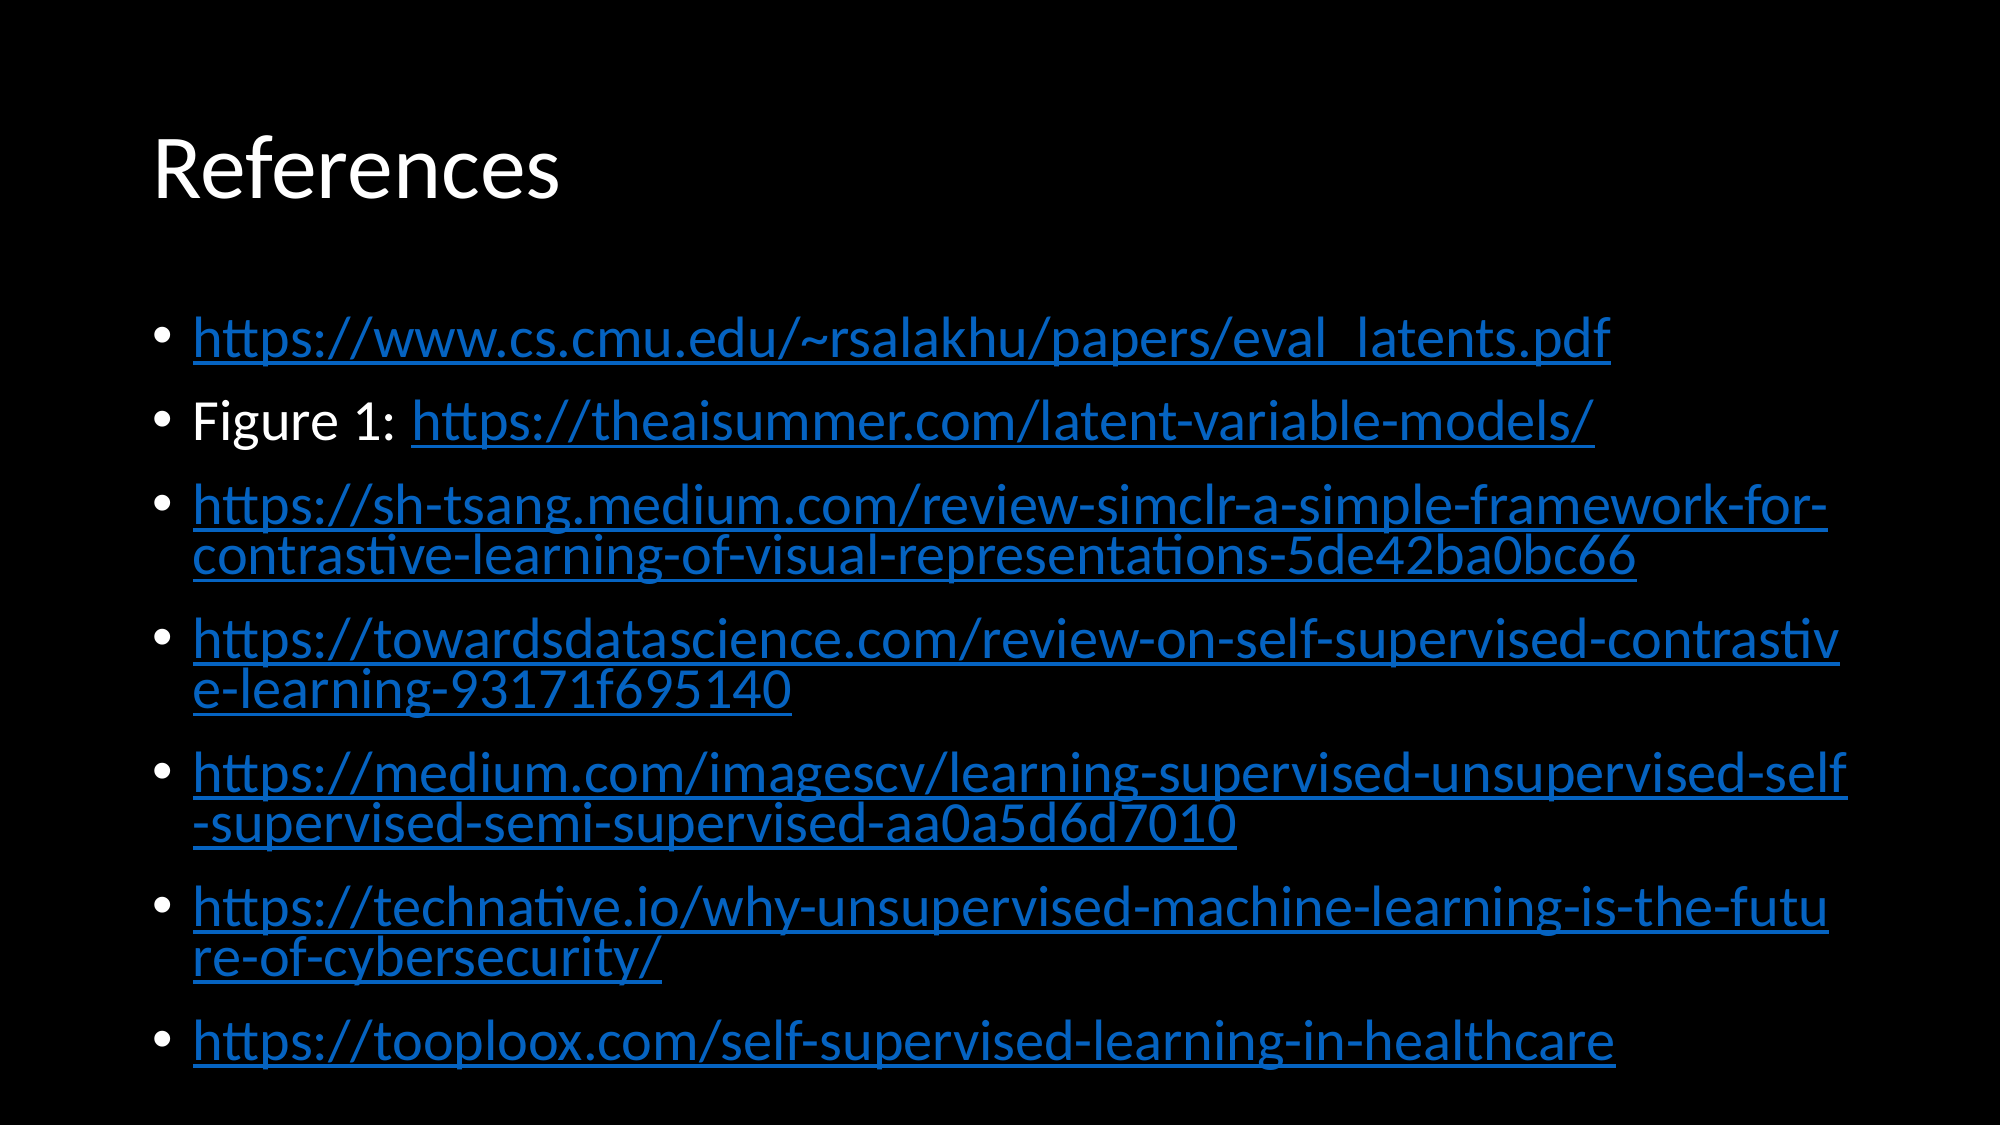

# References
https://www.cs.cmu.edu/~rsalakhu/papers/eval_latents.pdf
Figure 1: https://theaisummer.com/latent-variable-models/
https://sh-tsang.medium.com/review-simclr-a-simple-framework-for-contrastive-learning-of-visual-representations-5de42ba0bc66
https://towardsdatascience.com/review-on-self-supervised-contrastive-learning-93171f695140
https://medium.com/imagescv/learning-supervised-unsupervised-self-supervised-semi-supervised-aa0a5d6d7010
https://technative.io/why-unsupervised-machine-learning-is-the-future-of-cybersecurity/
https://tooploox.com/self-supervised-learning-in-healthcare